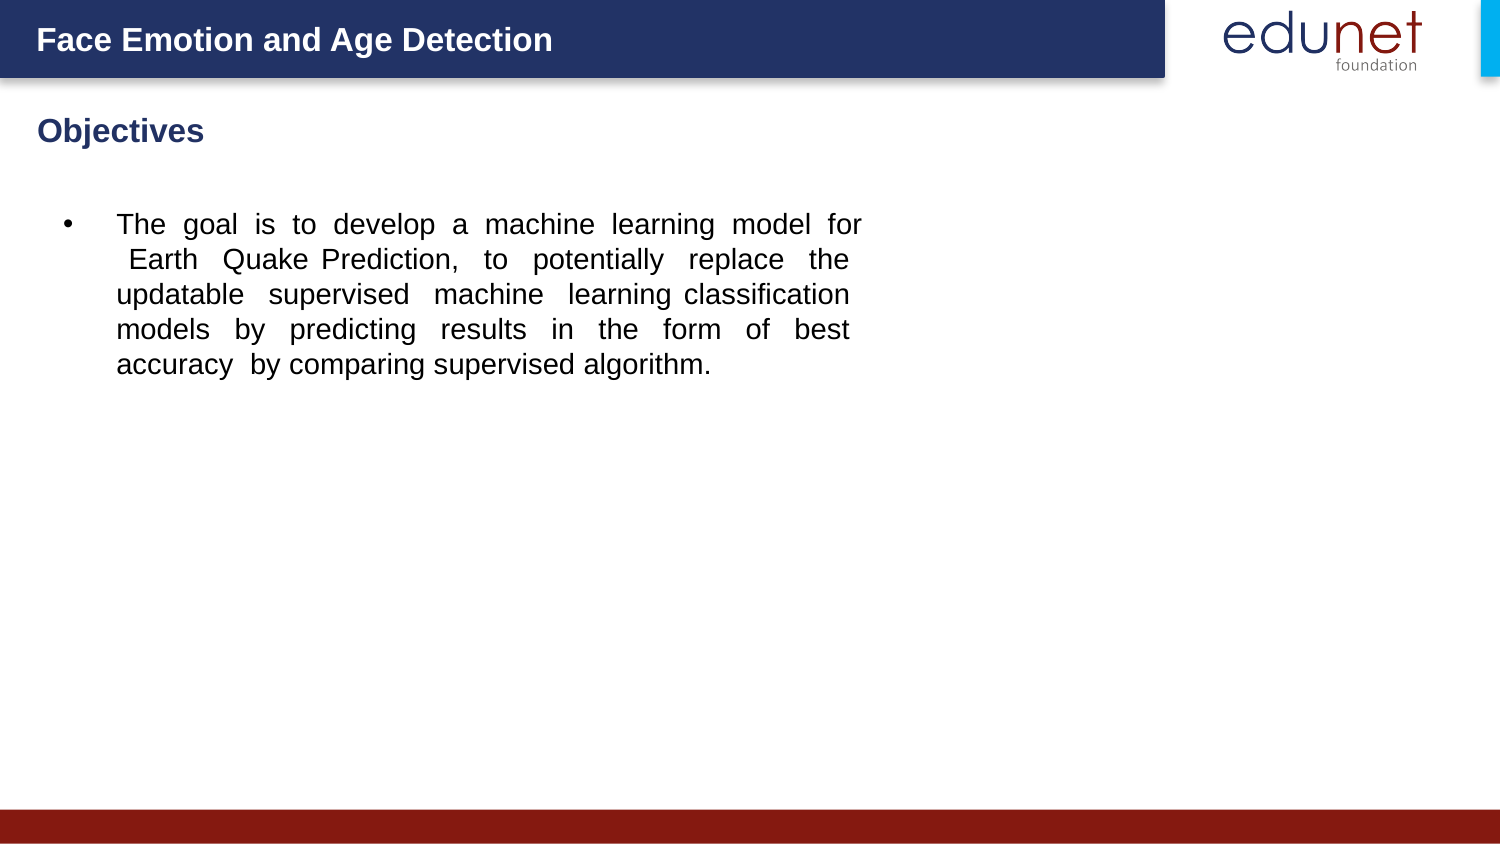

Objectives

The  goal  is  to  develop  a  machine  learning  model  for  Earth  Quake Prediction,  to  potentially  replace  the  updatable  supervised  machine  learning classification  models  by  predicting  results  in  the  form  of  best  accuracy  by comparing supervised algorithm.